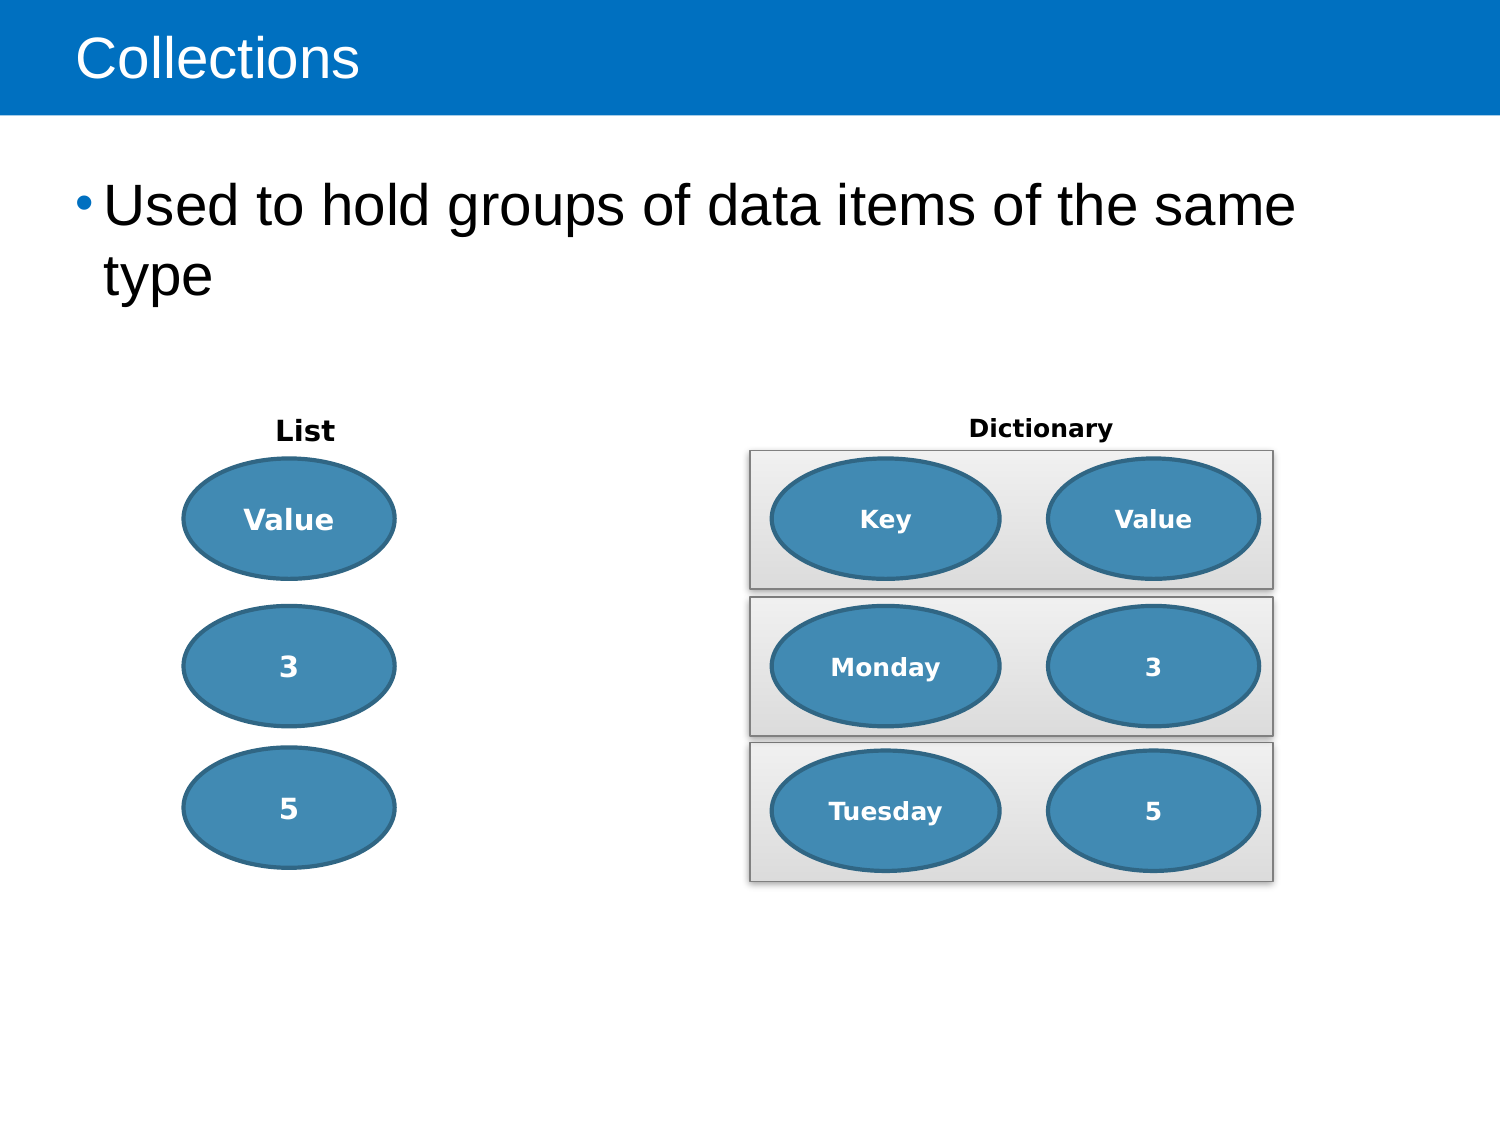

# Collections
Used to hold groups of data items of the same type
List
Dictionary

Value
Key
Value

3
Monday
3

5
Tuesday
5